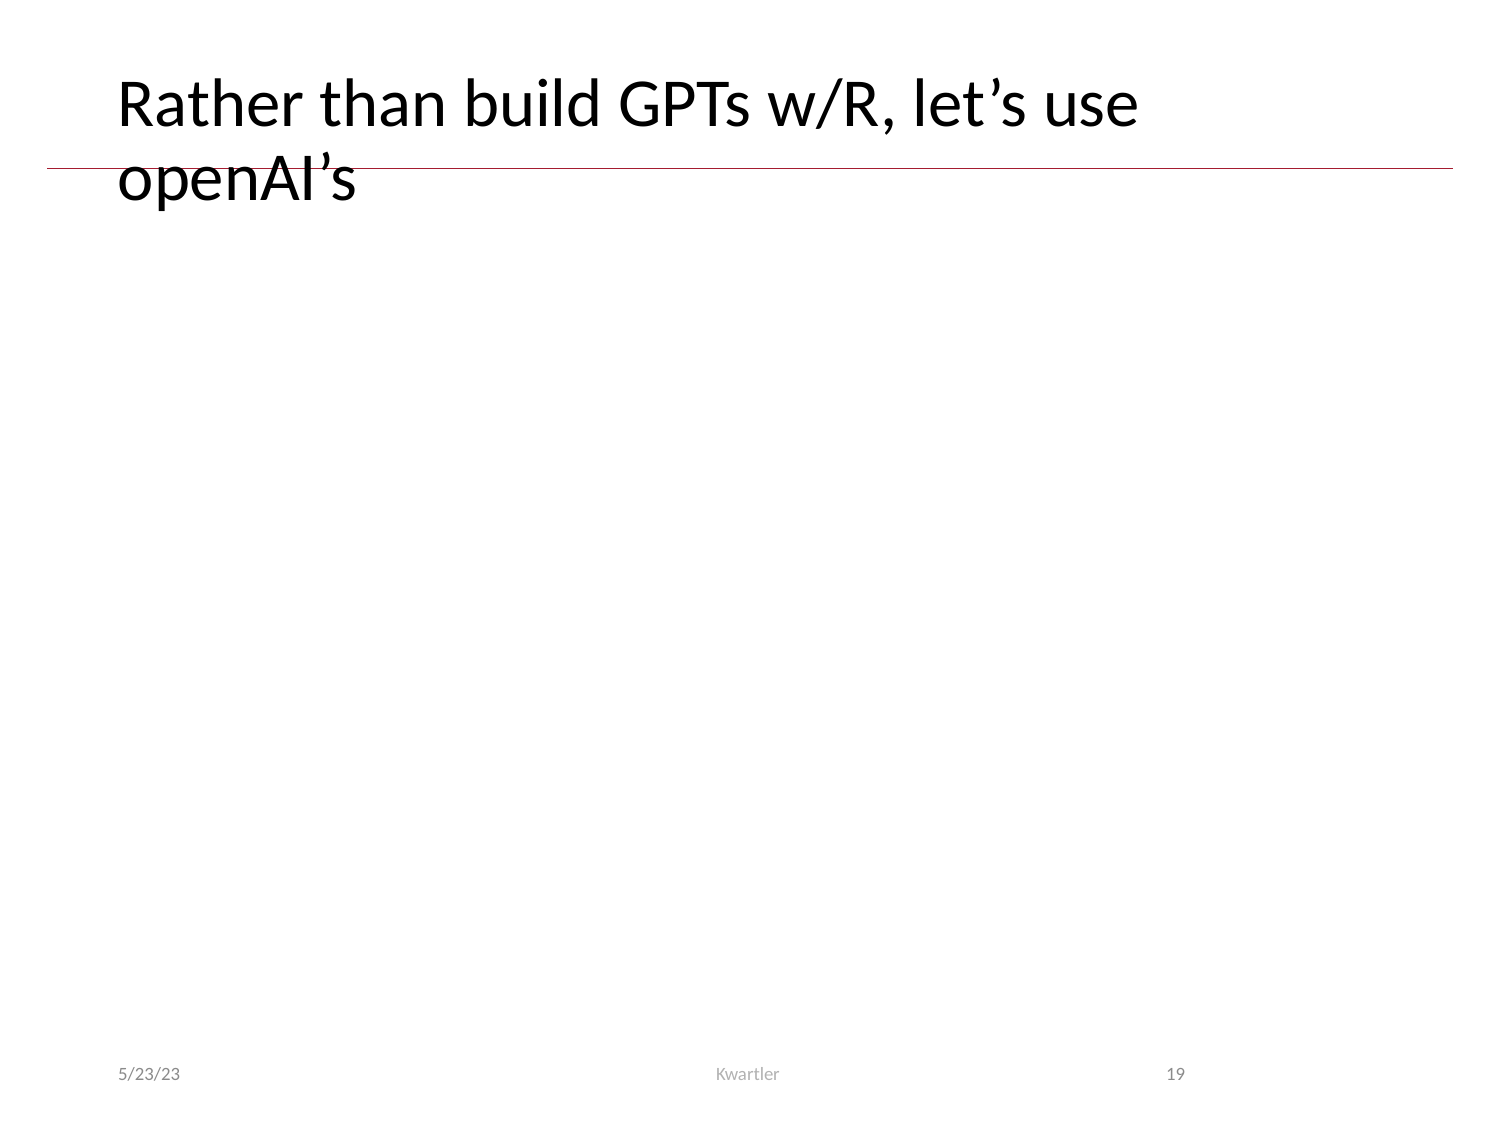

# Rather than build GPTs w/R, let’s use openAI’s
5/23/23
Kwartler
19